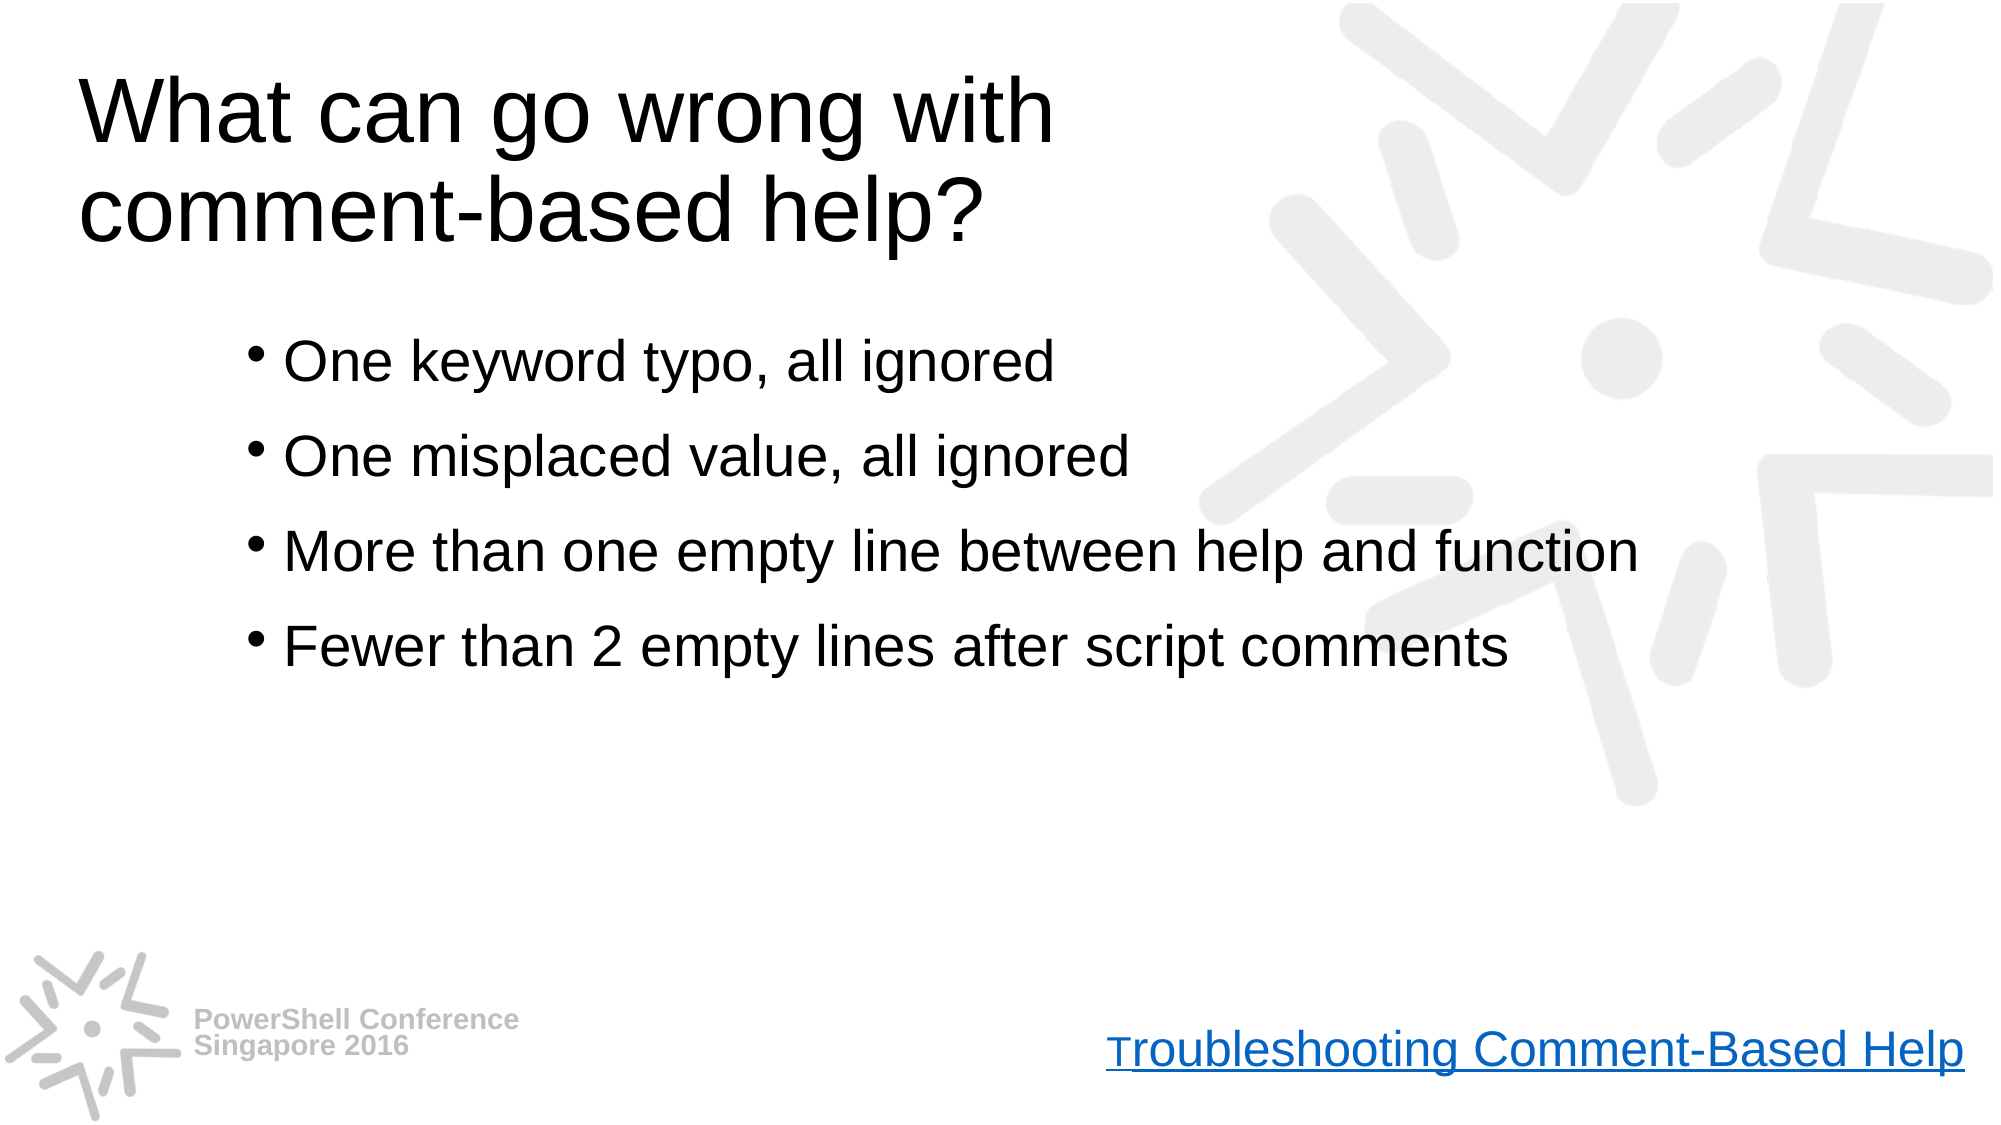

# What can go wrong with comment-based help?
One keyword typo, all ignored

One misplaced value, all ignored

More than one empty line between help and function

Fewer than 2 empty lines after script comments

Troubleshooting Comment-Based Help